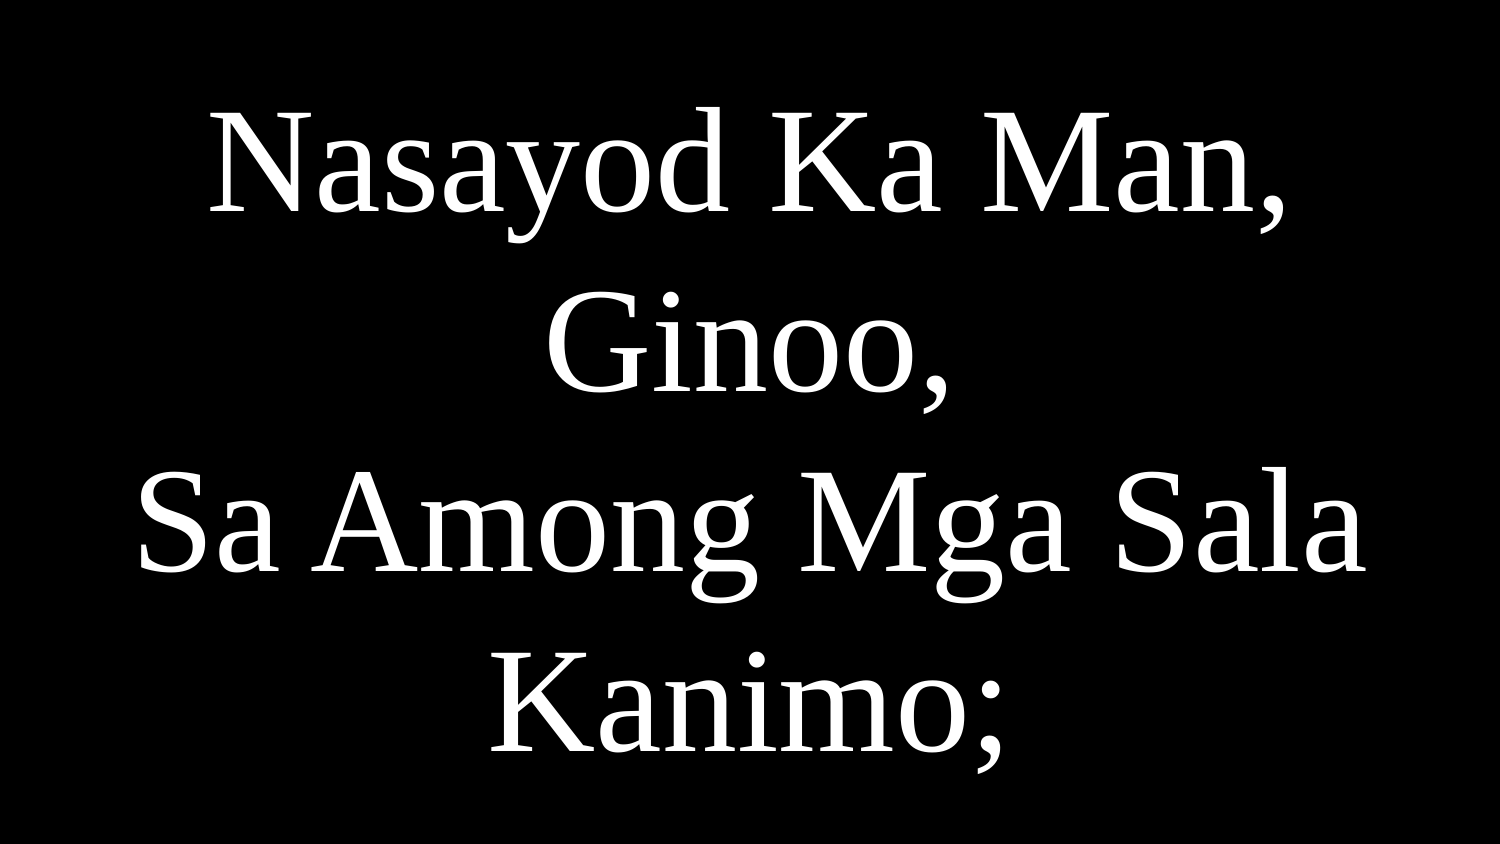

Nasayod Ka Man, Ginoo,
Sa Among Mga Sala Kanimo;